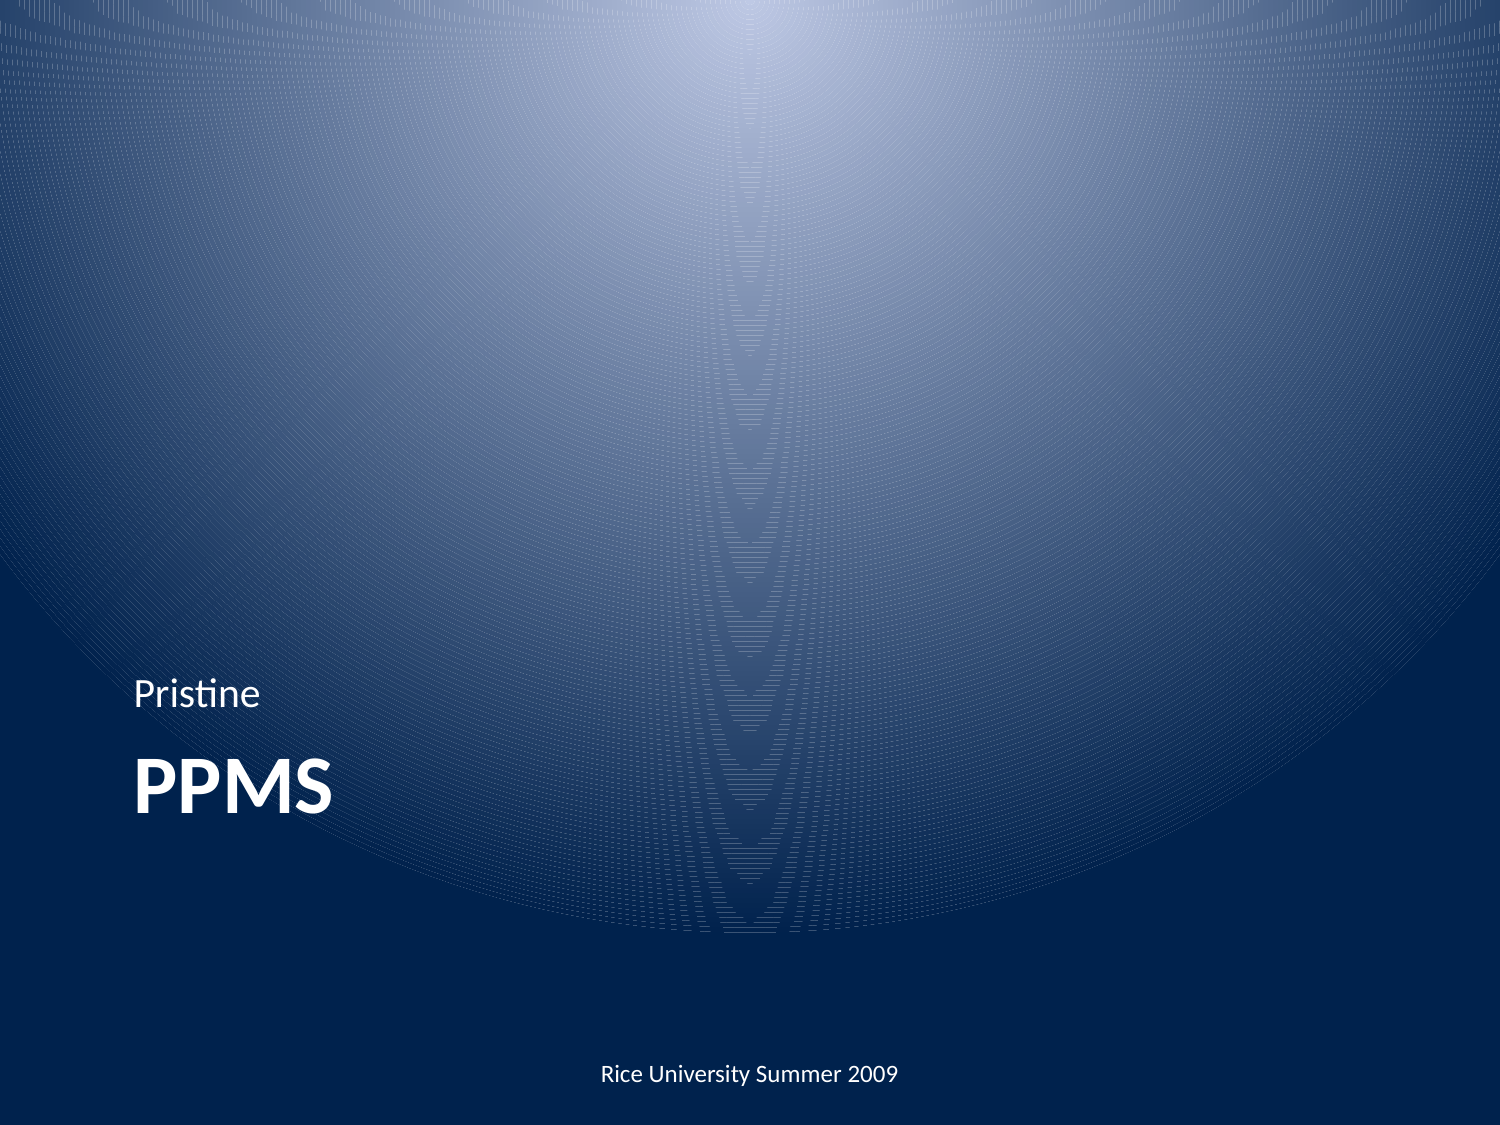

Pristine
# PPMS
Rice University Summer 2009